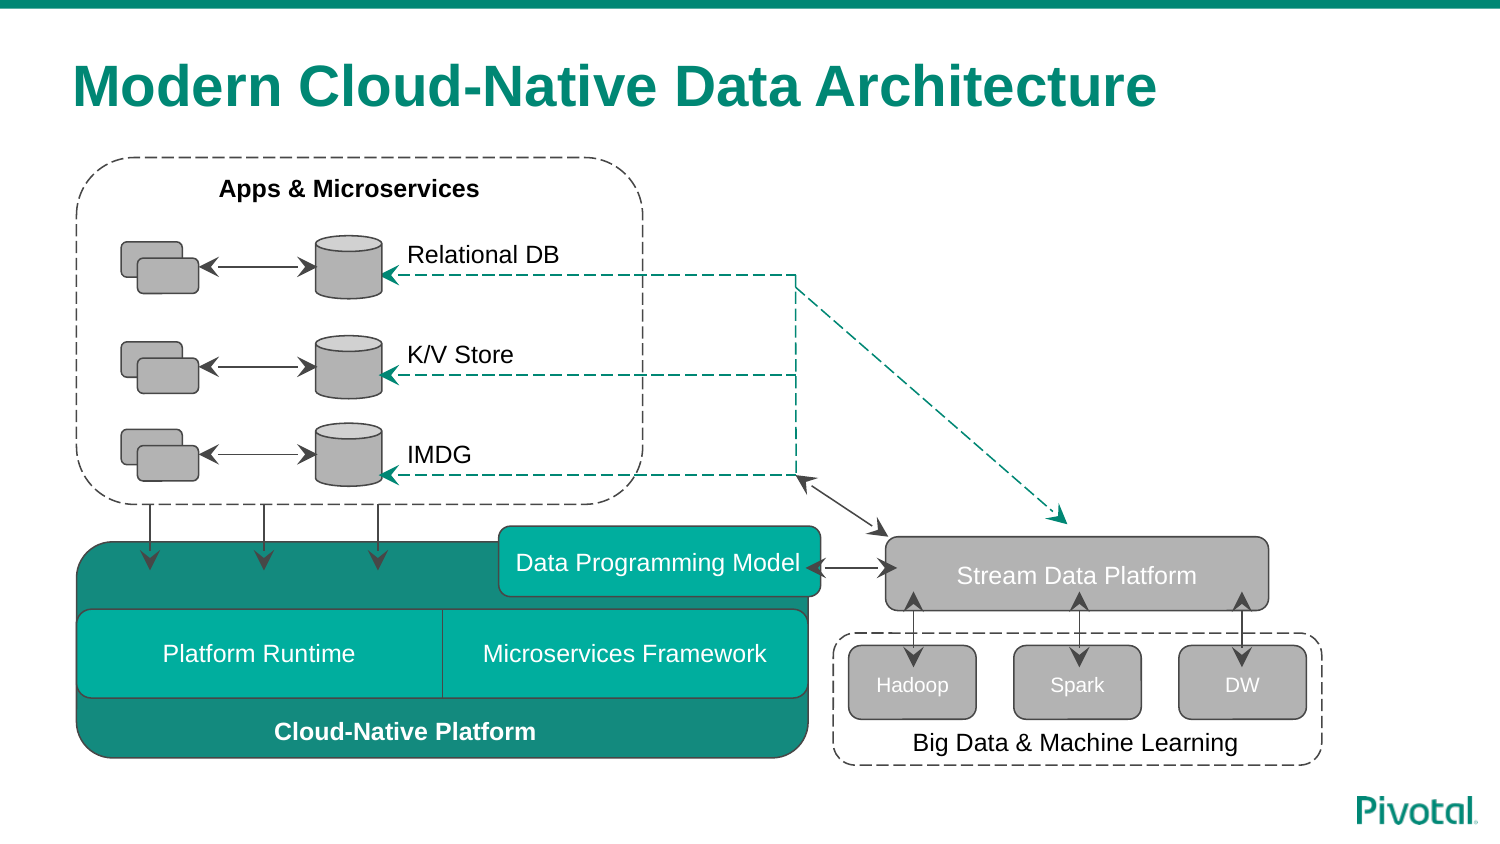

Modern Cloud-Native Data Architecture

Apps & Microservices
Relational DB

K/V Store

DBMS

IMDG

Data Programming Model

Stream Data Platform

Platform Runtime
Microservices Framework

Hadoop
Spark
DW
Cloud-Native Platform
Big Data & Machine Learning